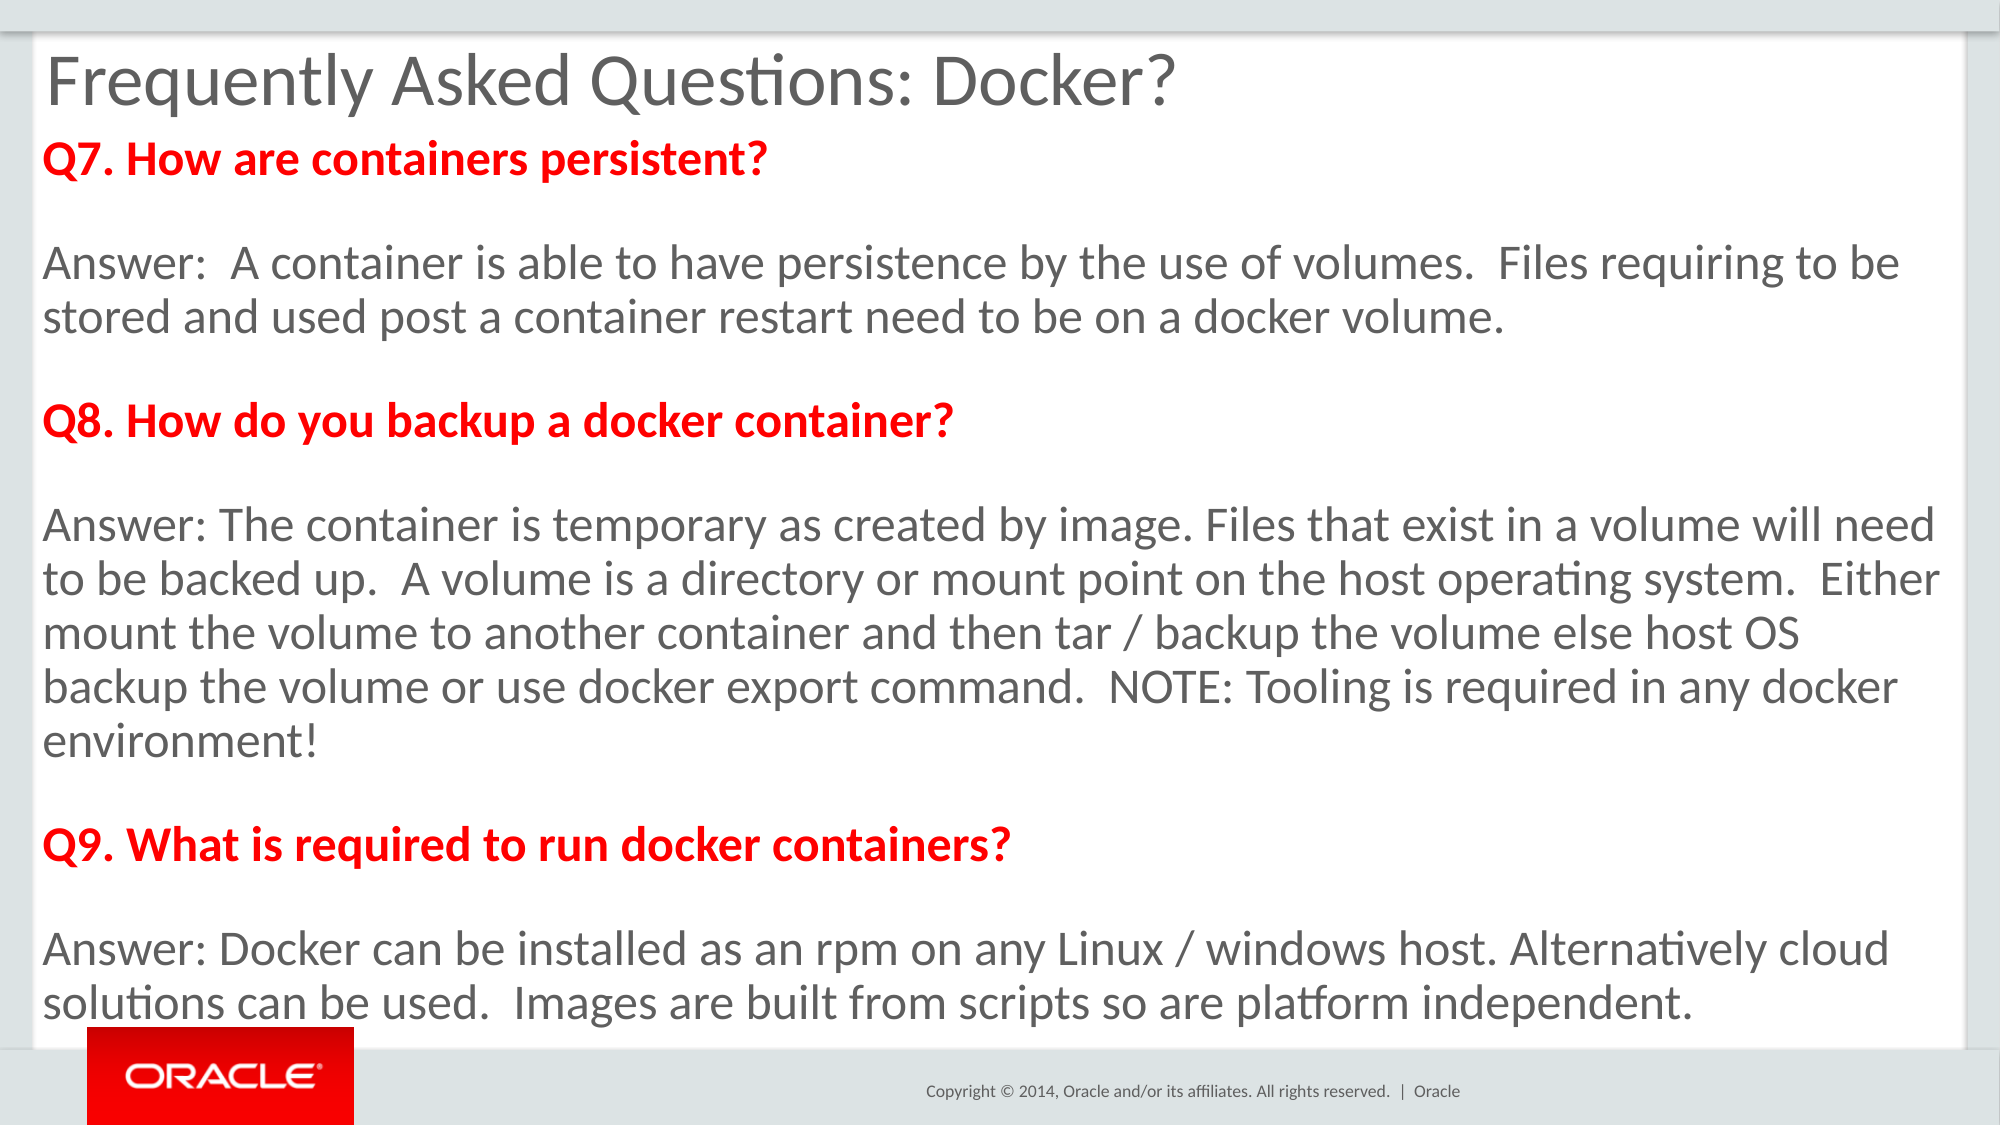

# Frequently Asked Questions: Docker?
Q7. How are containers persistent?
Answer:  A container is able to have persistence by the use of volumes.  Files requiring to be stored and used post a container restart need to be on a docker volume.
Q8. How do you backup a docker container?
Answer: The container is temporary as created by image. Files that exist in a volume will need to be backed up.  A volume is a directory or mount point on the host operating system.  Either mount the volume to another container and then tar / backup the volume else host OS backup the volume or use docker export command.  NOTE: Tooling is required in any docker environment!
Q9. What is required to run docker containers?
Answer: Docker can be installed as an rpm on any Linux / windows host. Alternatively cloud solutions can be used.  Images are built from scripts so are platform independent.
Oracle